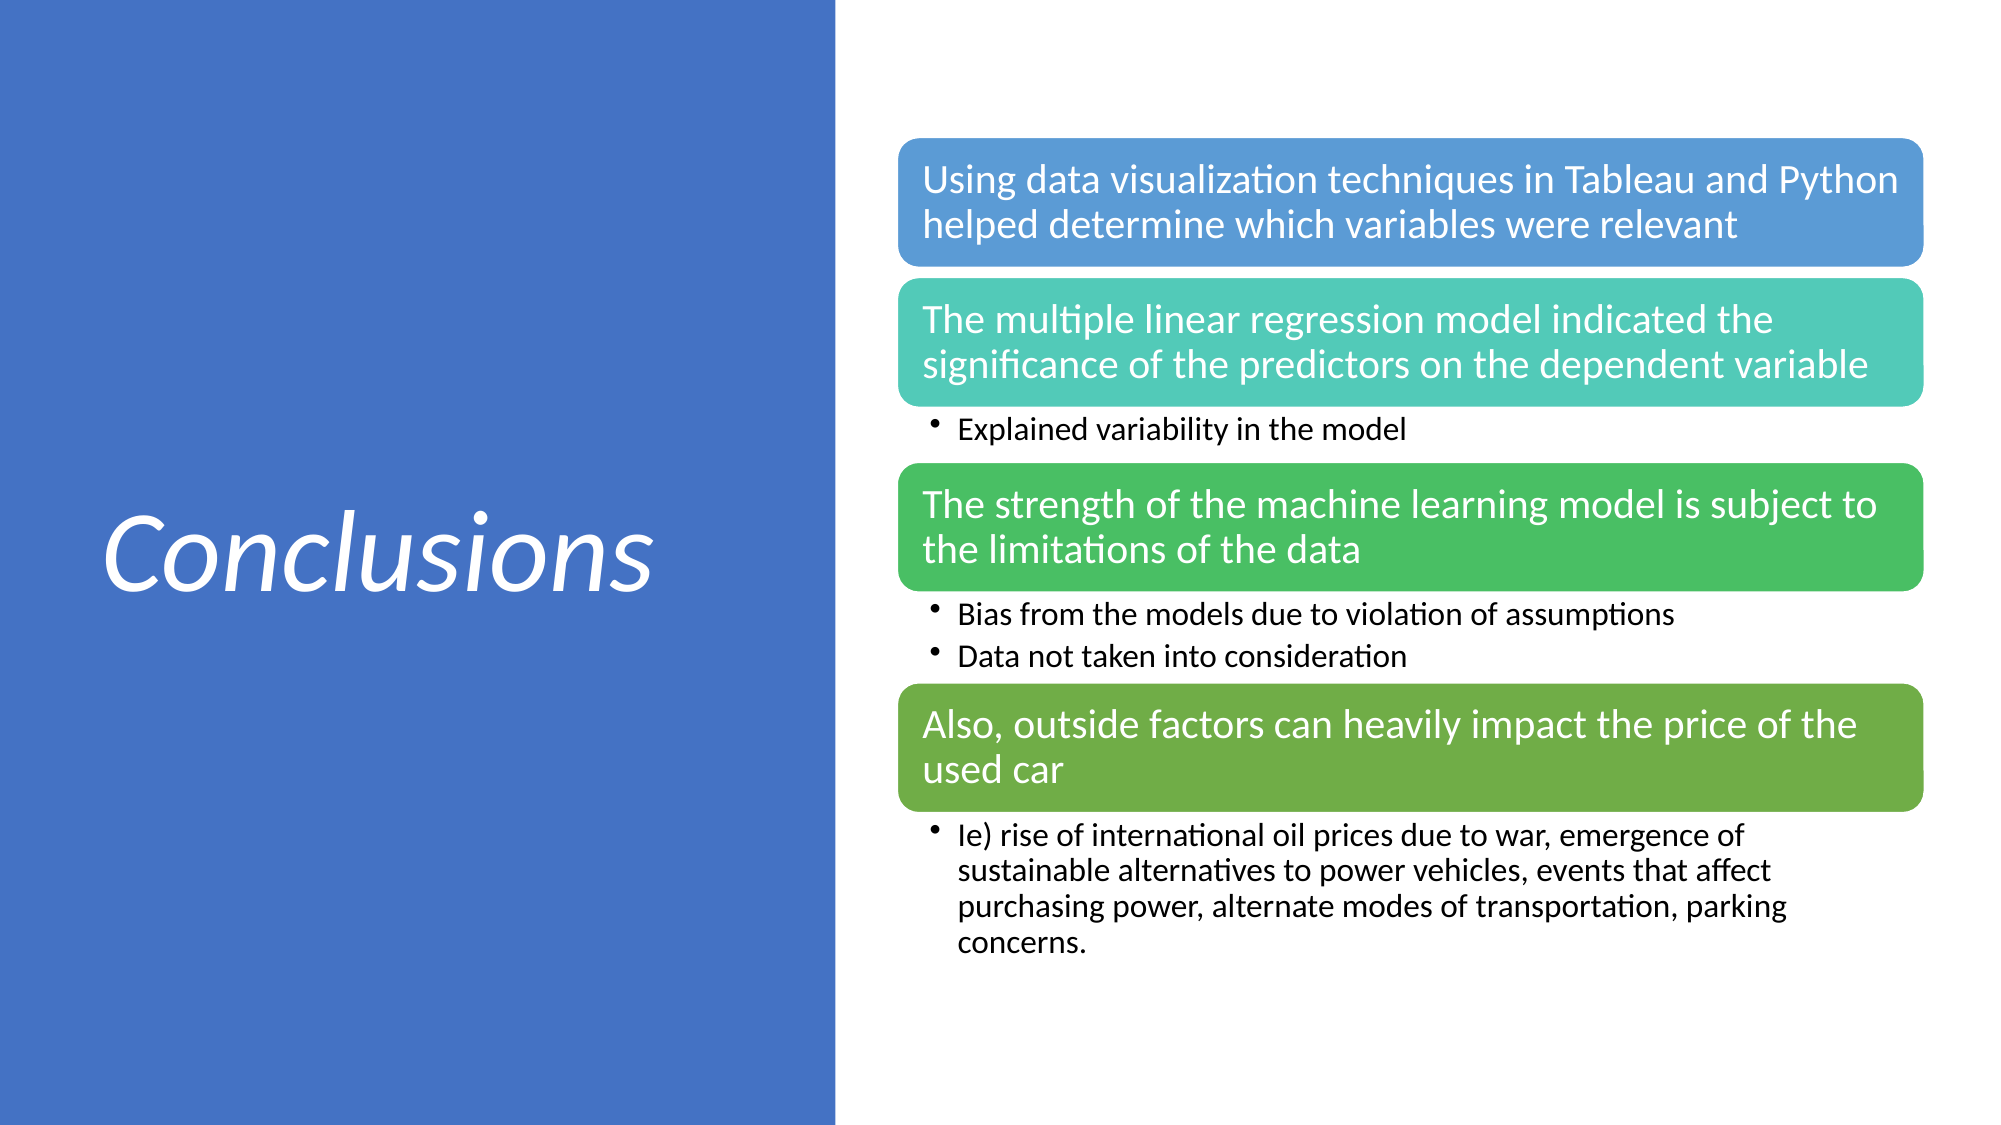

# Conclusions
Using data visualization techniques in Tableau and Python helped determine which variables were relevant
The multiple linear regression model indicated the significance of the predictors on the dependent variable
Explained variability in the model
The strength of the machine learning model is subject to the limitations of the data
Bias from the models due to violation of assumptions
Data not taken into consideration
Also, outside factors can heavily impact the price of the used car
Ie) rise of international oil prices due to war, emergence of sustainable alternatives to power vehicles, events that affect purchasing power, alternate modes of transportation, parking concerns.